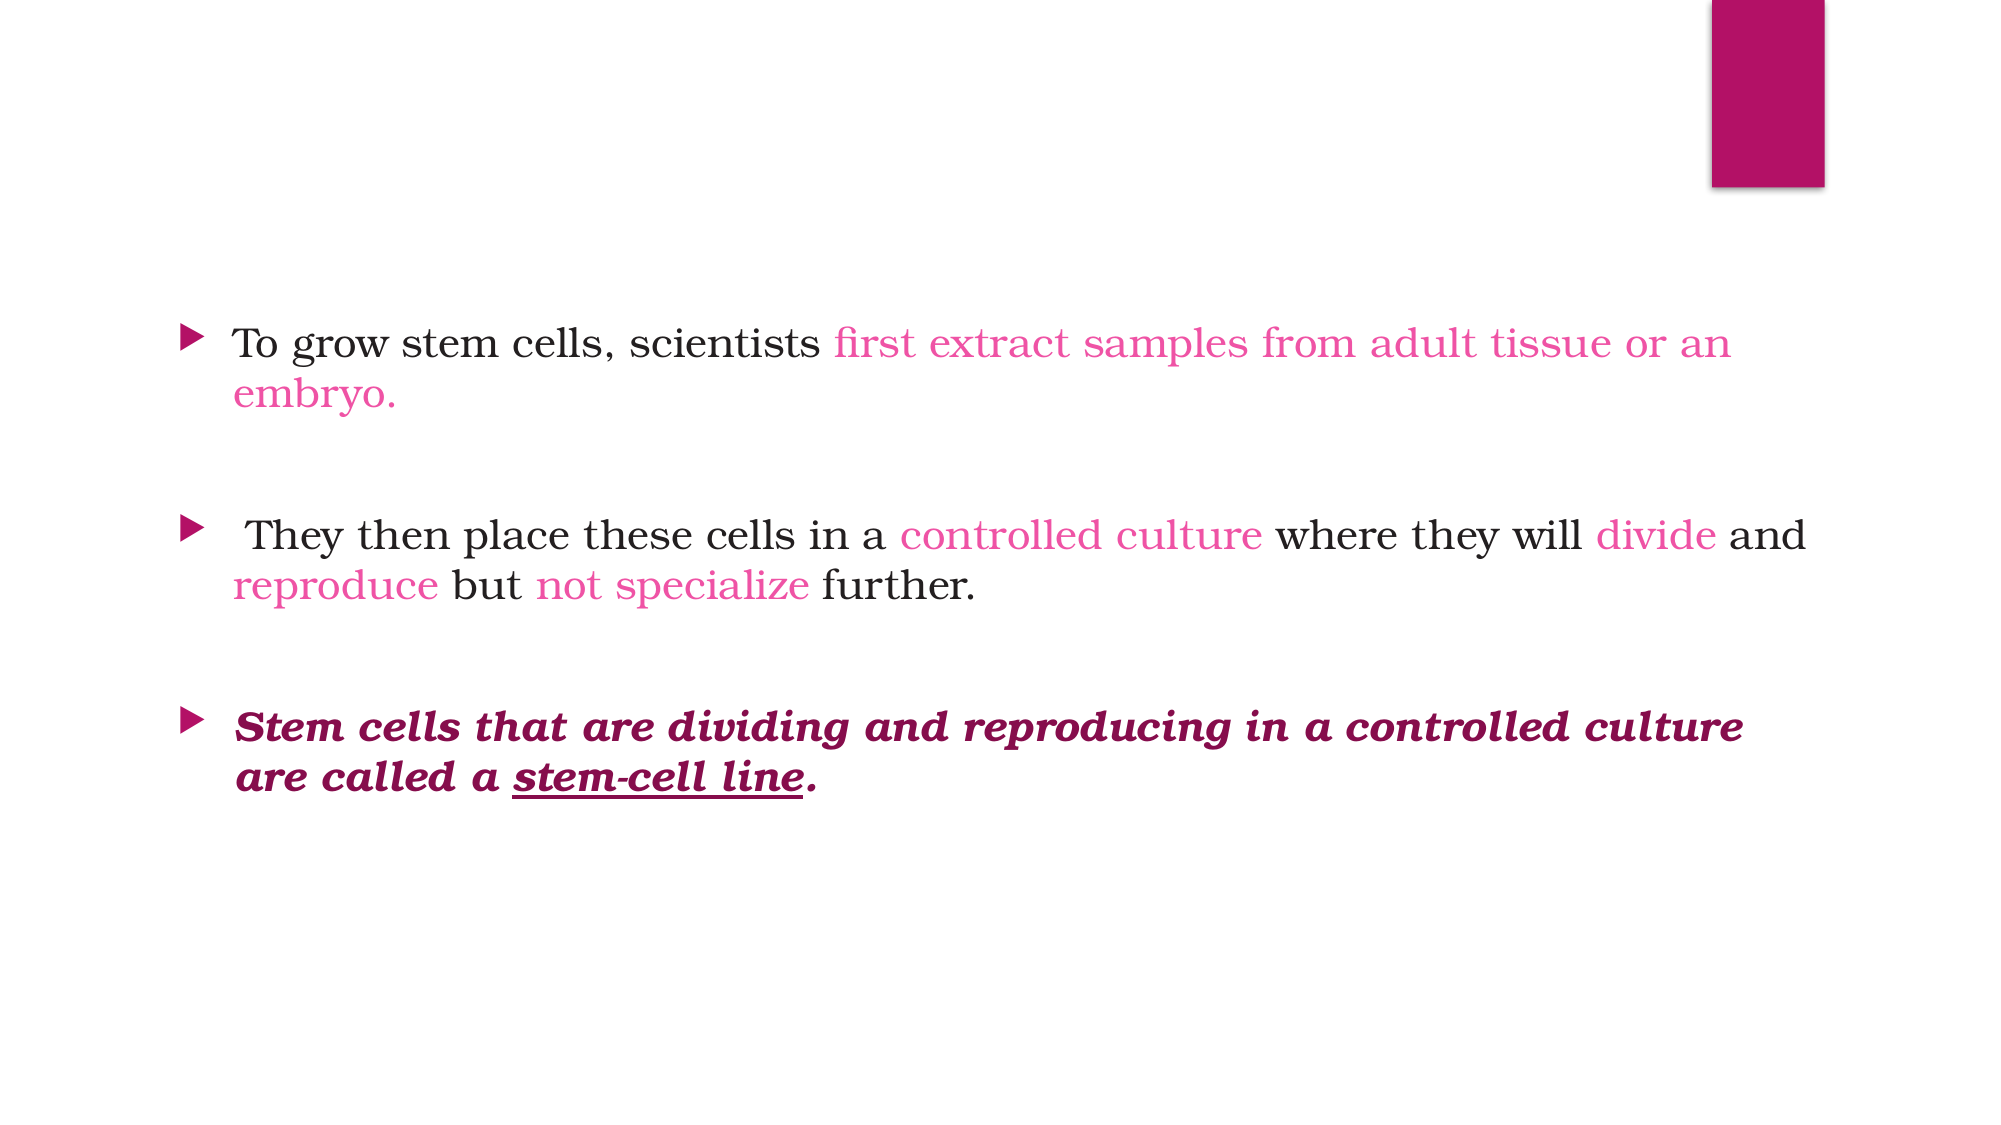

To grow stem cells, scientists first extract samples from adult tissue or an embryo.

 They then place these cells in a controlled culture where they will divide and reproduce but not specialize further.

Stem cells that are dividing and reproducing in a controlled culture are called a stem-cell line.